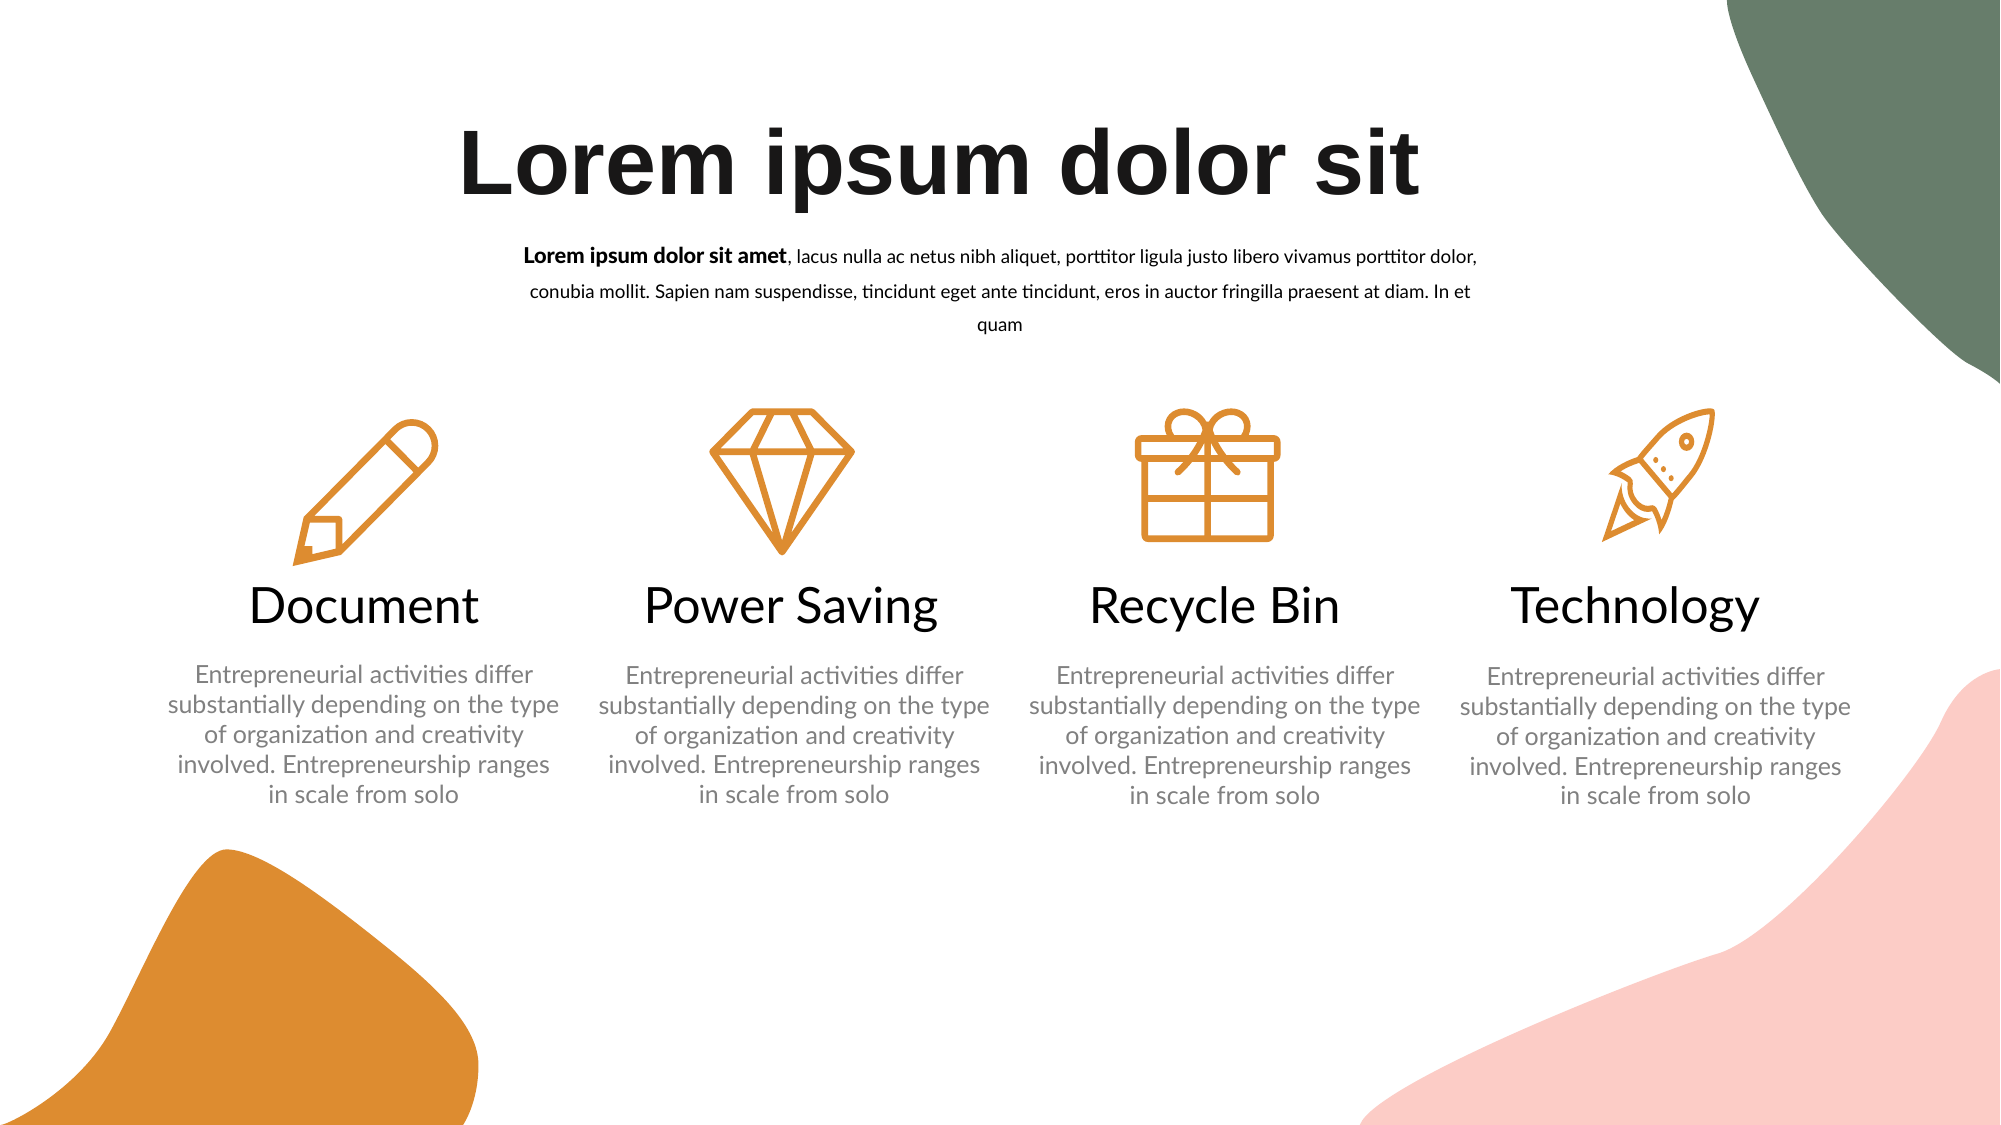

Lorem ipsum dolor sit
Lorem ipsum dolor sit amet, lacus nulla ac netus nibh aliquet, porttitor ligula justo libero vivamus porttitor dolor, conubia mollit. Sapien nam suspendisse, tincidunt eget ante tincidunt, eros in auctor fringilla praesent at diam. In et quam

Document
Power Saving
Recycle Bin
Technology
Entrepreneurial activities differ substantially depending on the type of organization and creativity involved. Entrepreneurship ranges in scale from solo
Entrepreneurial activities differ substantially depending on the type of organization and creativity involved. Entrepreneurship ranges in scale from solo
Entrepreneurial activities differ substantially depending on the type of organization and creativity involved. Entrepreneurship ranges in scale from solo
Entrepreneurial activities differ substantially depending on the type of organization and creativity involved. Entrepreneurship ranges in scale from solo